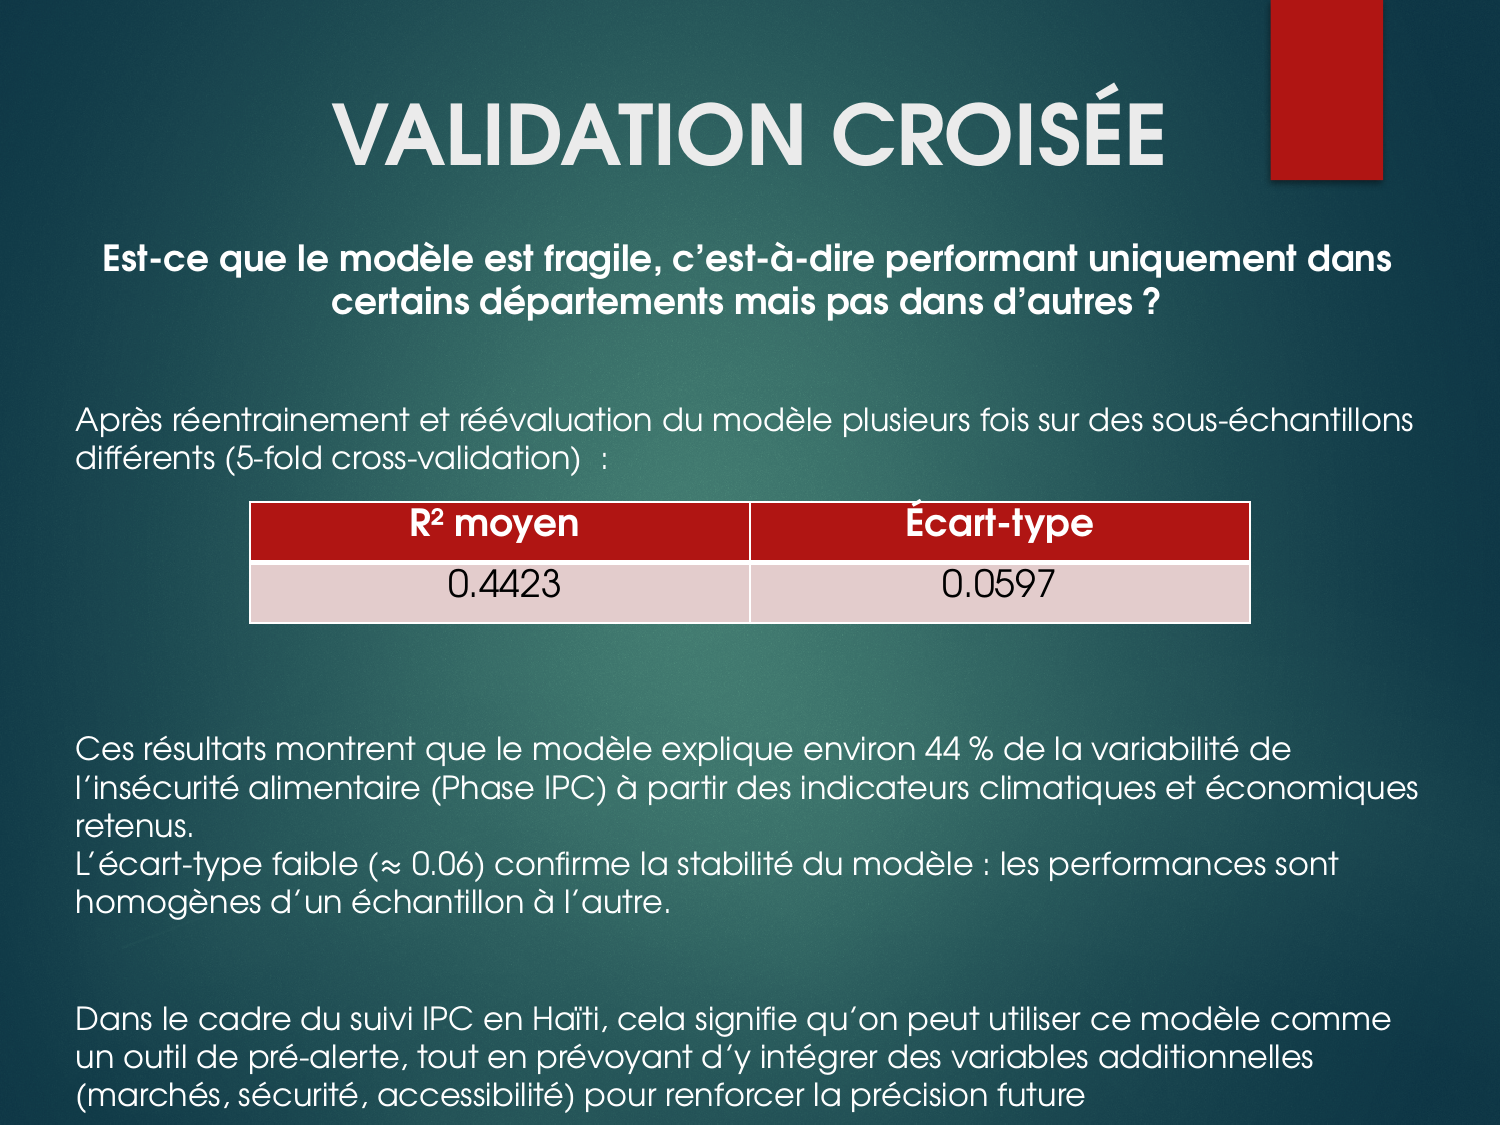

# VALIDATION CROISÉE
Est-ce que le modèle est fragile, c’est-à-dire performant uniquement dans certains départements mais pas dans d’autres ?

Après réentrainement et réévaluation du modèle plusieurs fois sur des sous-échantillons différents (5-fold cross-validation)  :

Ces résultats montrent que le modèle explique environ 44 % de la variabilité de l’insécurité alimentaire (Phase IPC) à partir des indicateurs climatiques et économiques retenus.
L’écart-type faible (≈ 0.06) confirme la stabilité du modèle : les performances sont homogènes d’un échantillon à l’autre.

Dans le cadre du suivi IPC en Haïti, cela signifie qu’on peut utiliser ce modèle comme un outil de pré-alerte, tout en prévoyant d’y intégrer des variables additionnelles (marchés, sécurité, accessibilité) pour renforcer la précision future
| R² moyen | Écart-type |
| --- | --- |
| 0.4423 | 0.0597 |